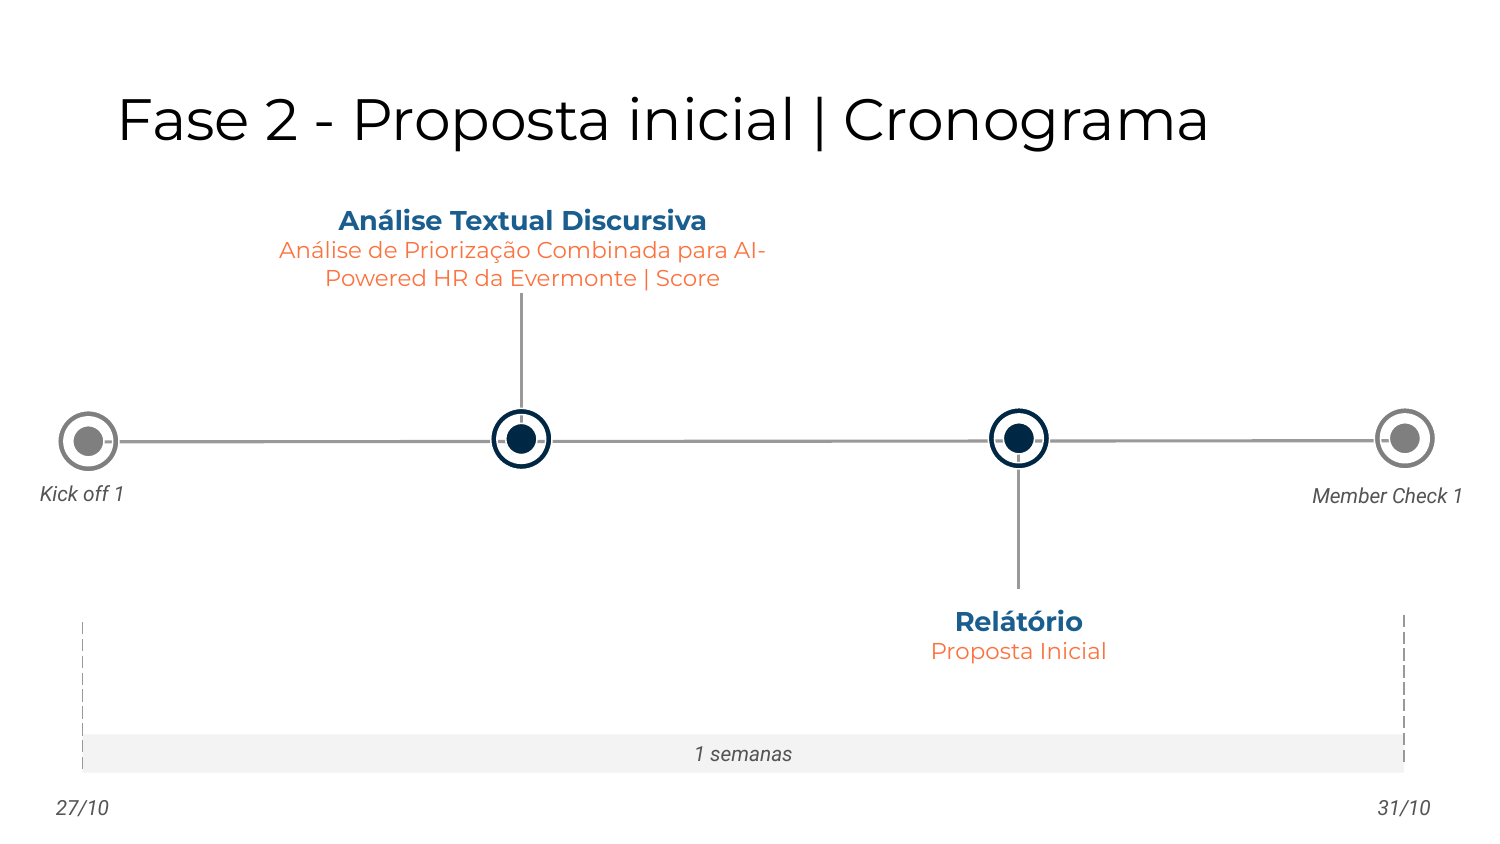

Fase 2 - Proposta inicial | Cronograma
Análise Textual Discursiva
Análise de Priorização Combinada para AI-Powered HR da Evermonte | Score

Kick off 1
Member Check 1
Relátório
Proposta Inicial
1 semanas

27/10
31/10